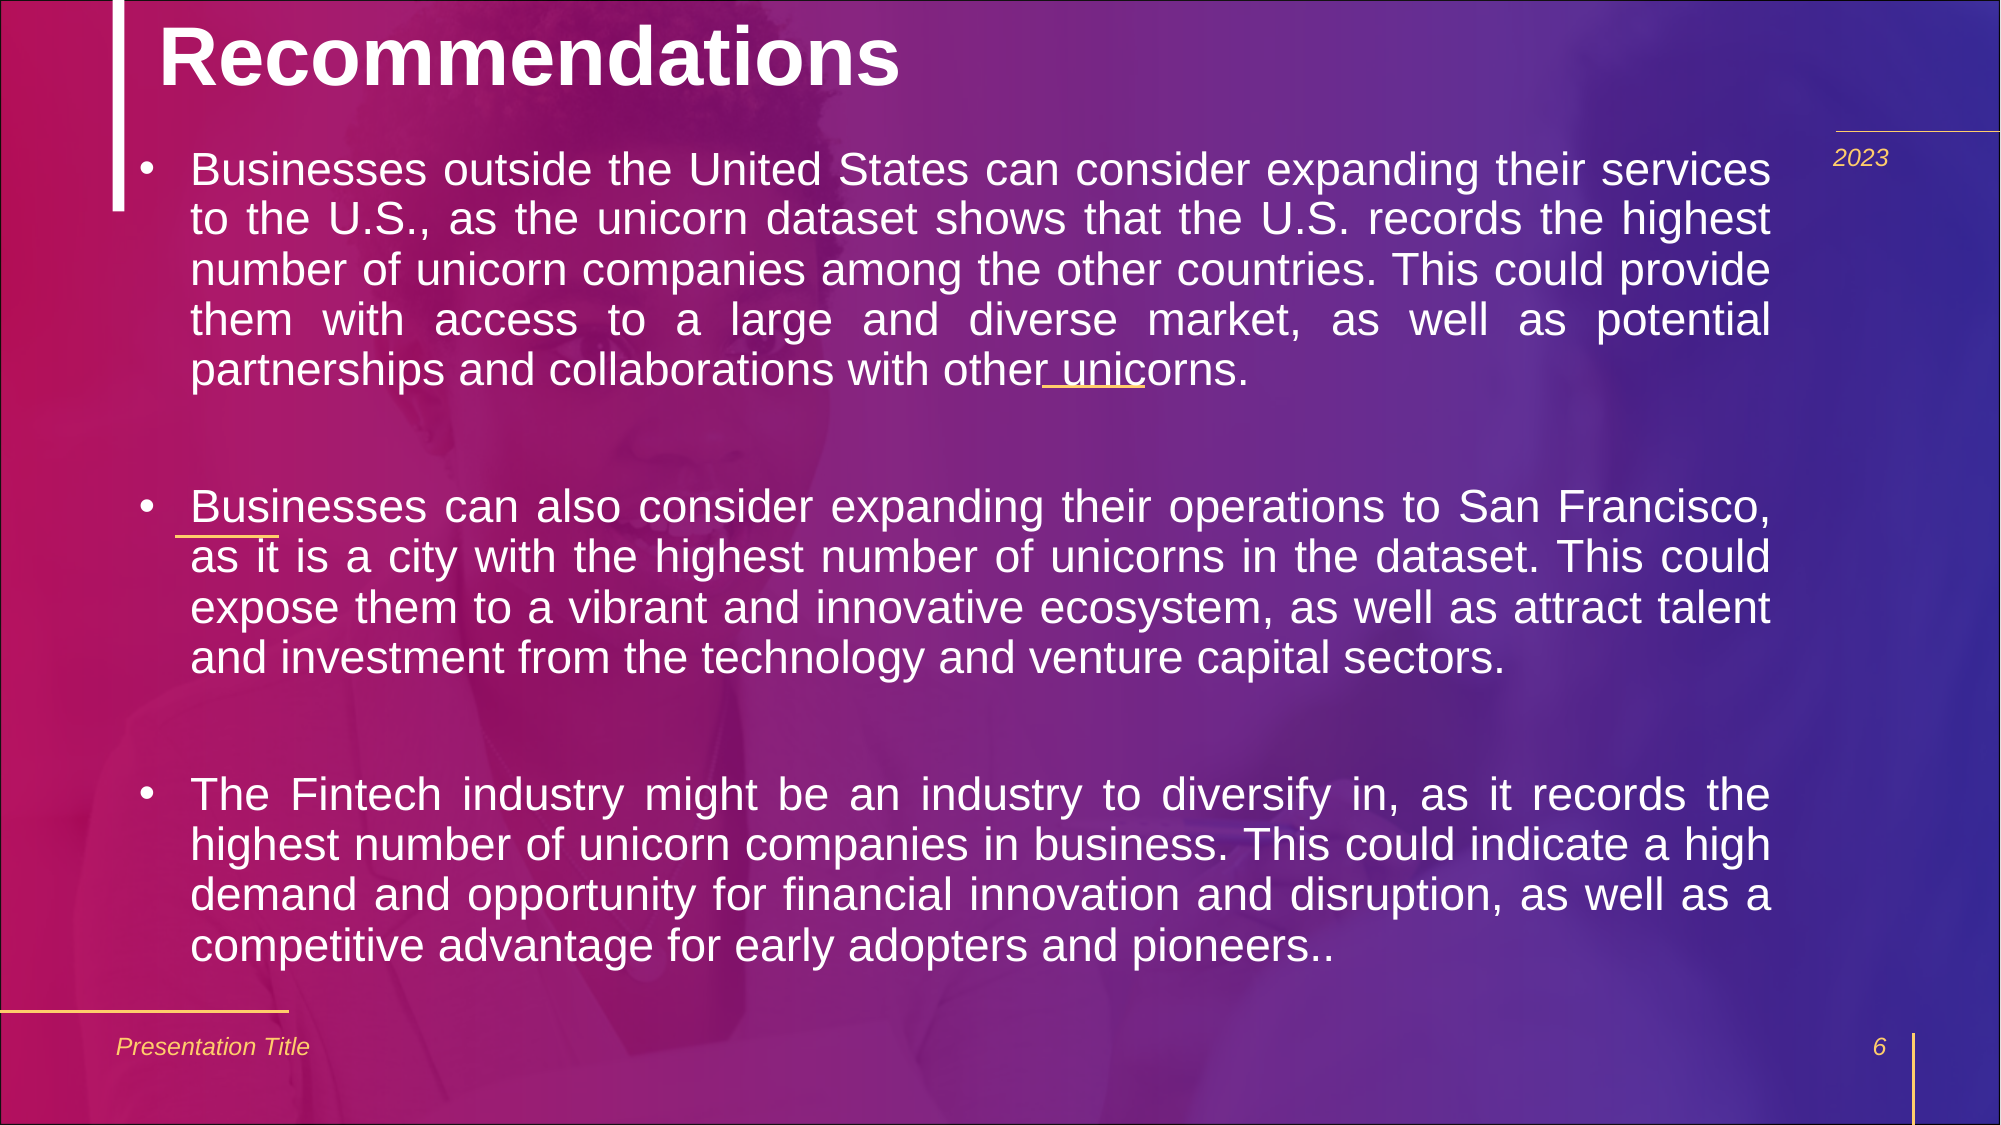

# Recommendations
Businesses outside the United States can consider expanding their services to the U.S., as the unicorn dataset shows that the U.S. records the highest number of unicorn companies among the other countries. This could provide them with access to a large and diverse market, as well as potential partnerships and collaborations with other unicorns.

Businesses can also consider expanding their operations to San Francisco, as it is a city with the highest number of unicorns in the dataset. This could expose them to a vibrant and innovative ecosystem, as well as attract talent and investment from the technology and venture capital sectors.

The Fintech industry might be an industry to diversify in, as it records the highest number of unicorn companies in business. This could indicate a high demand and opportunity for financial innovation and disruption, as well as a competitive advantage for early adopters and pioneers..
2023
Presentation Title
6